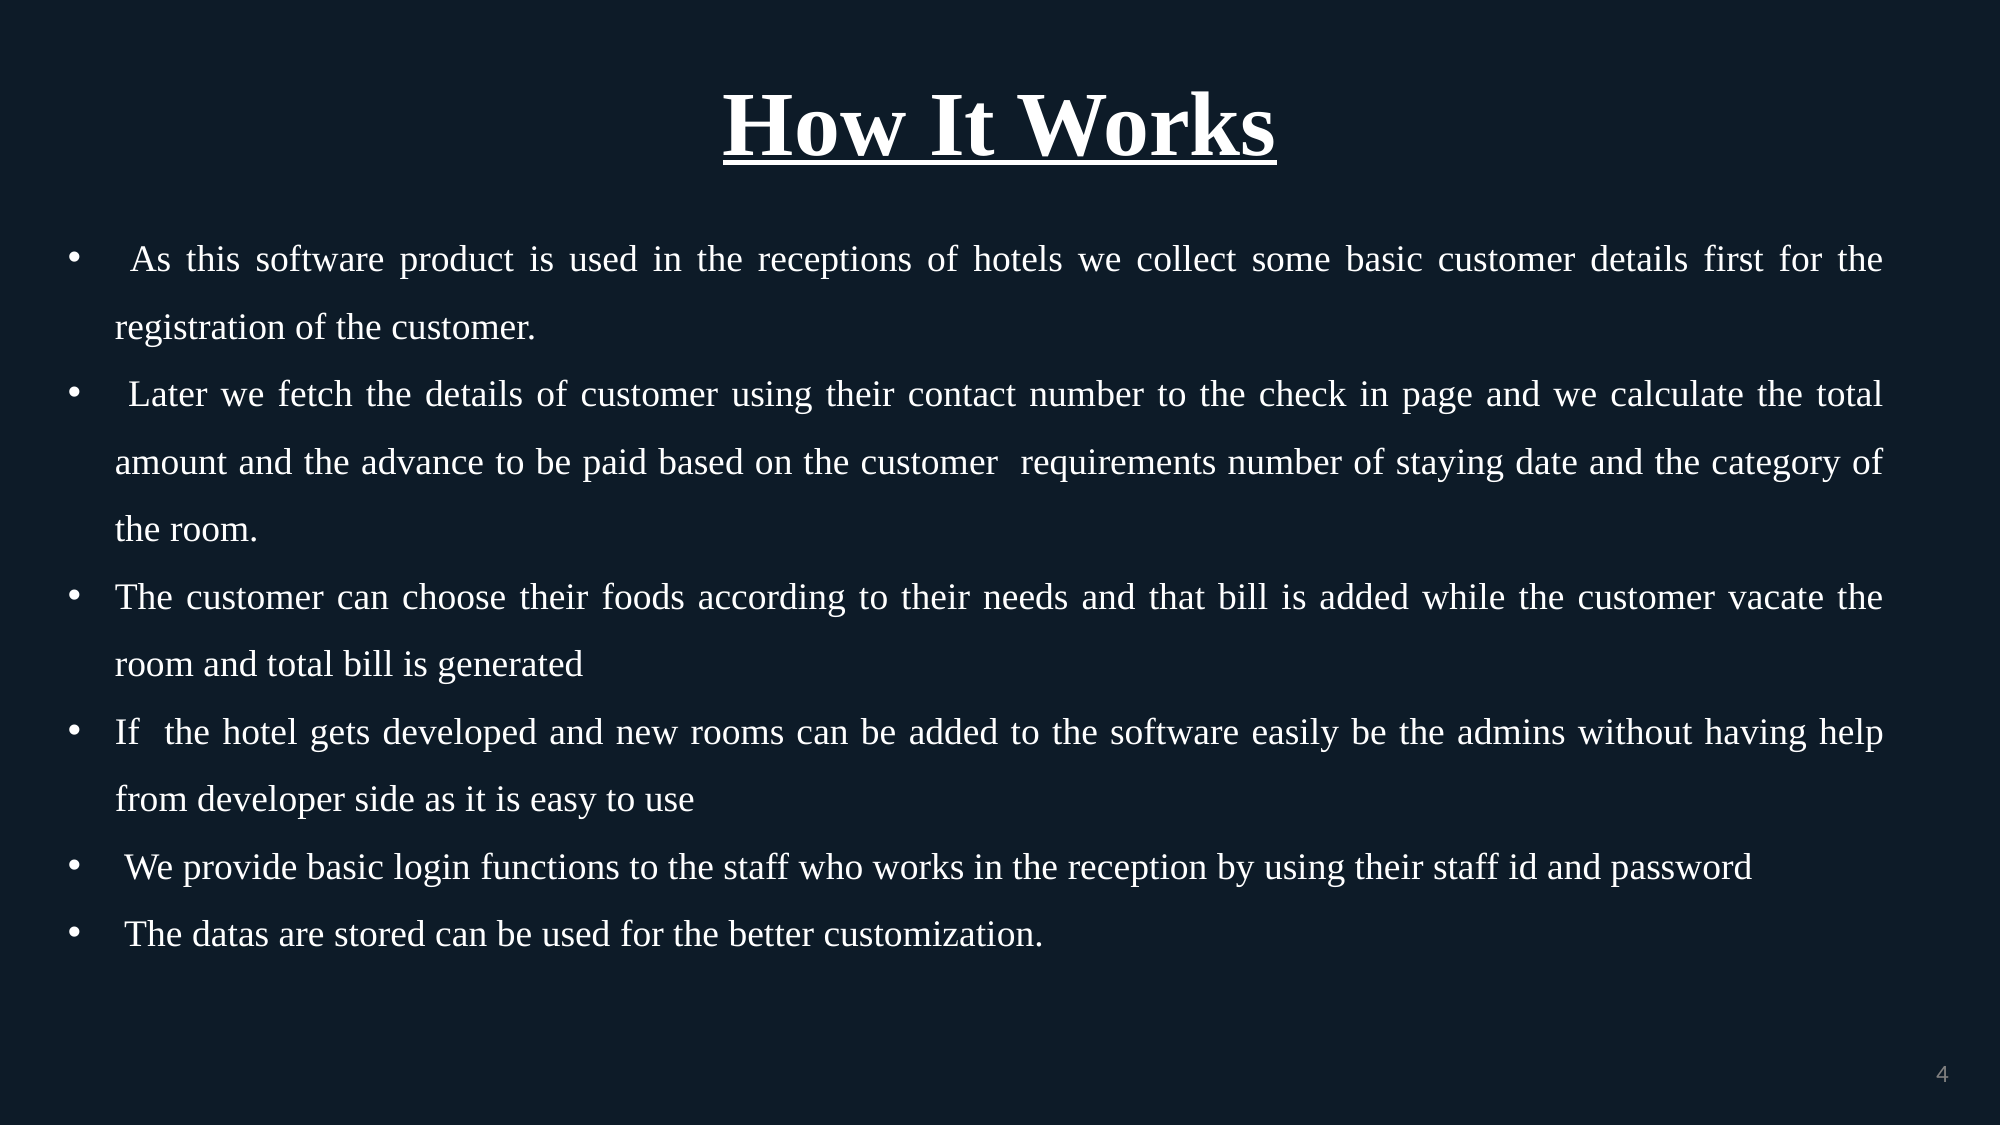

# How It Works
 As this software product is used in the receptions of hotels we collect some basic customer details first for the registration of the customer.
 Later we fetch the details of customer using their contact number to the check in page and we calculate the total amount and the advance to be paid based on the customer  requirements number of staying date and the category of the room.
The customer can choose their foods according to their needs and that bill is added while the customer vacate the room and total bill is generated
If  the hotel gets developed and new rooms can be added to the software easily be the admins without having help from developer side as it is easy to use
 We provide basic login functions to the staff who works in the reception by using their staff id and password
 The datas are stored can be used for the better customization.
4